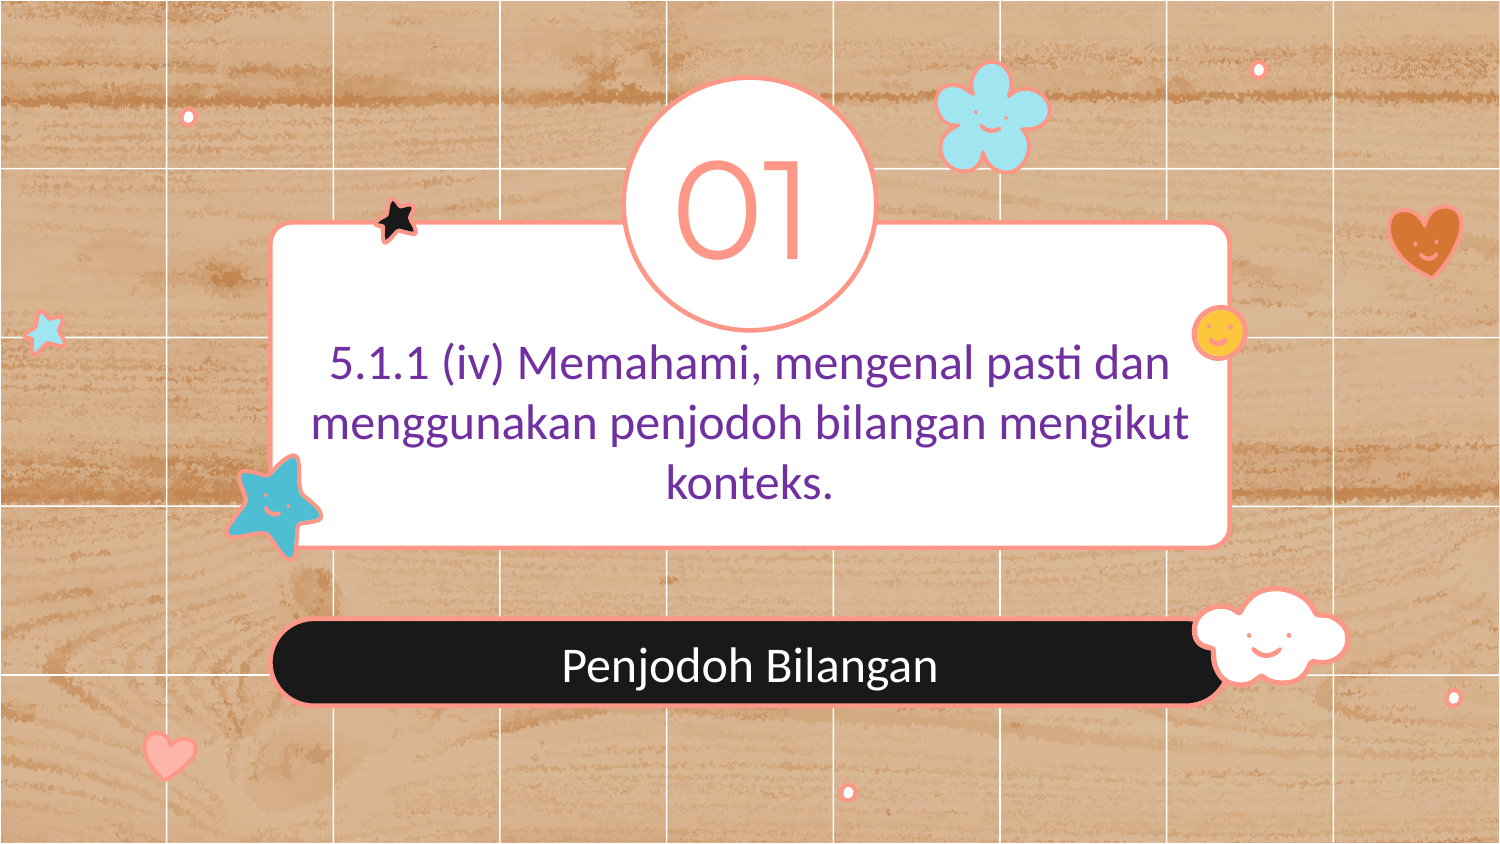

01

# 5.1.1 (iv) Memahami, mengenal pasti dan menggunakan penjodoh bilangan mengikut konteks.

Penjodoh Bilangan